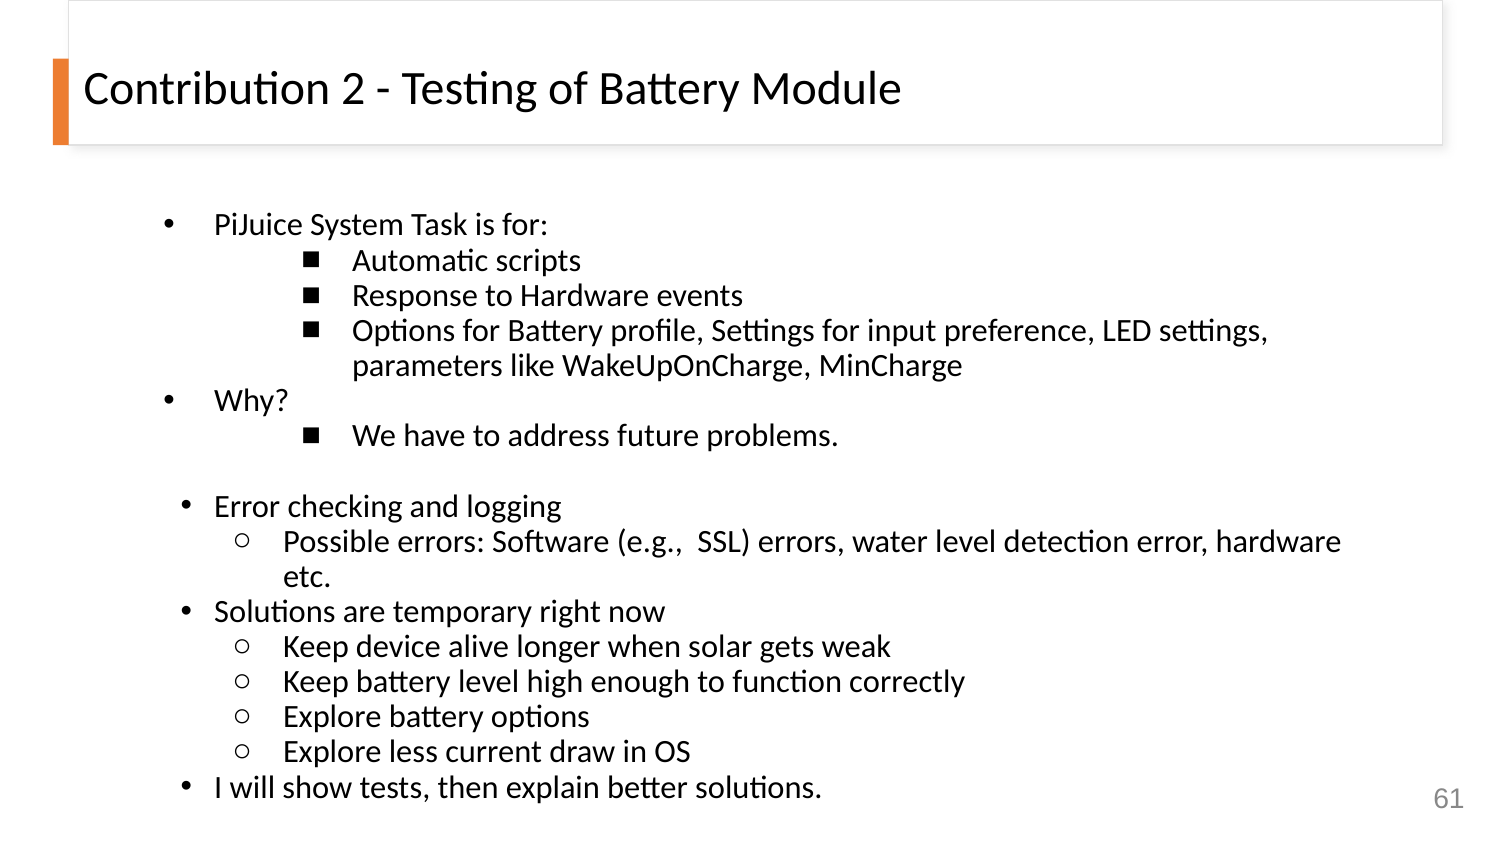

# Contribution 2 - Testing of Battery Module

PiJuice System Task is for:
Automatic scripts
Response to Hardware events
Options for Battery profile, Settings for input preference, LED settings, parameters like WakeUpOnCharge, MinCharge
Why?
We have to address future problems.
Error checking and logging
Possible errors: Software (e.g.,  SSL) errors, water level detection error, hardware etc.
Solutions are temporary right now
Keep device alive longer when solar gets weak
Keep battery level high enough to function correctly
Explore battery options
Explore less current draw in OS
I will show tests, then explain better solutions.

Summary- Data acquisition is the most important thing to be solved.  We learned the problem in initial stage ( battery is at limit).  What can we learn from now?

61